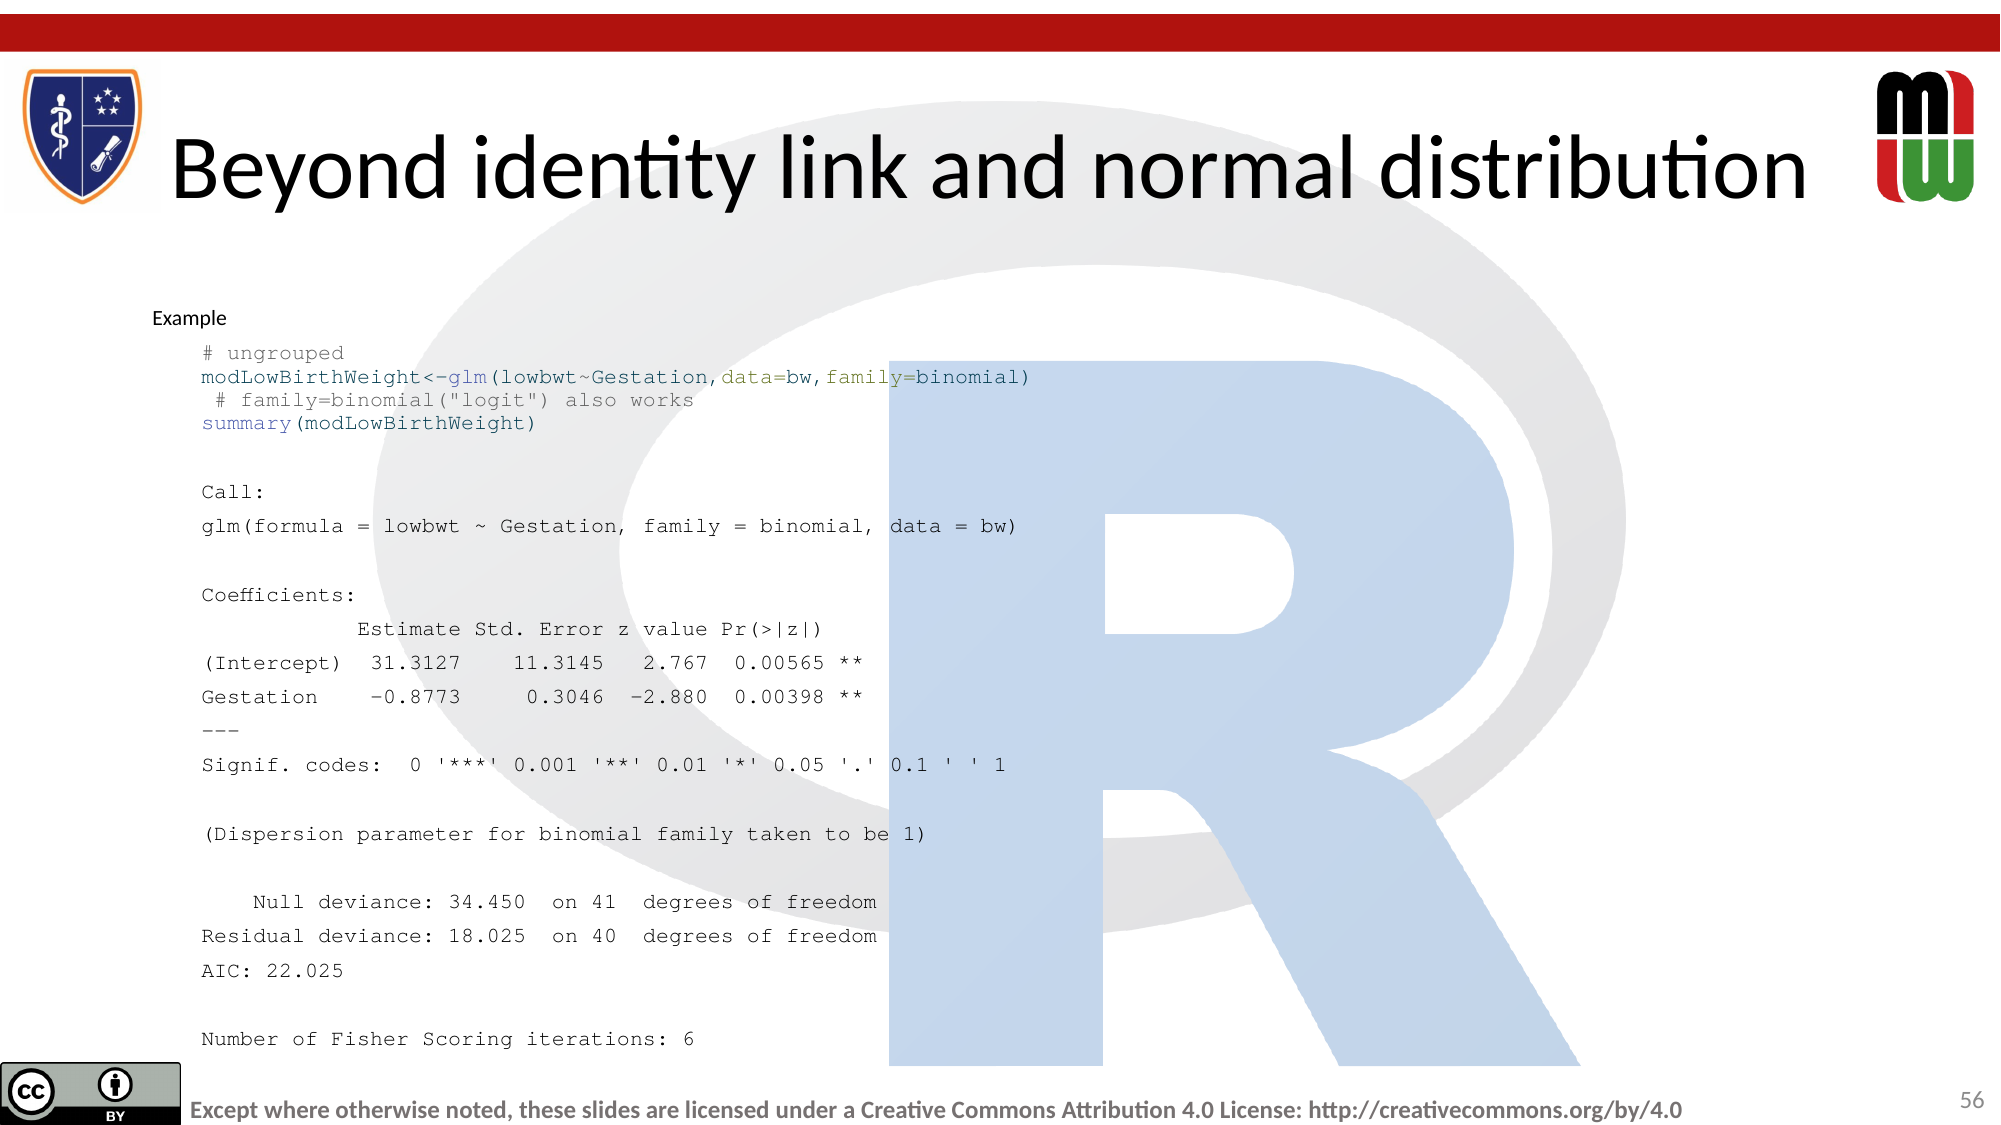

# Beyond identity link and normal distribution
Example
# ungrouped modLowBirthWeight<-glm(lowbwt~Gestation,data=bw,family=binomial) # family=binomial("logit") also works summary(modLowBirthWeight)

Call:
glm(formula = lowbwt ~ Gestation, family = binomial, data = bw)

Coefficients:
            Estimate Std. Error z value Pr(>|z|)
(Intercept)  31.3127    11.3145   2.767  0.00565 **
Gestation    -0.8773     0.3046  -2.880  0.00398 **
---
Signif. codes:  0 '***' 0.001 '**' 0.01 '*' 0.05 '.' 0.1 ' ' 1

(Dispersion parameter for binomial family taken to be 1)

    Null deviance: 34.450  on 41  degrees of freedom
Residual deviance: 18.025  on 40  degrees of freedom
AIC: 22.025

Number of Fisher Scoring iterations: 6
56